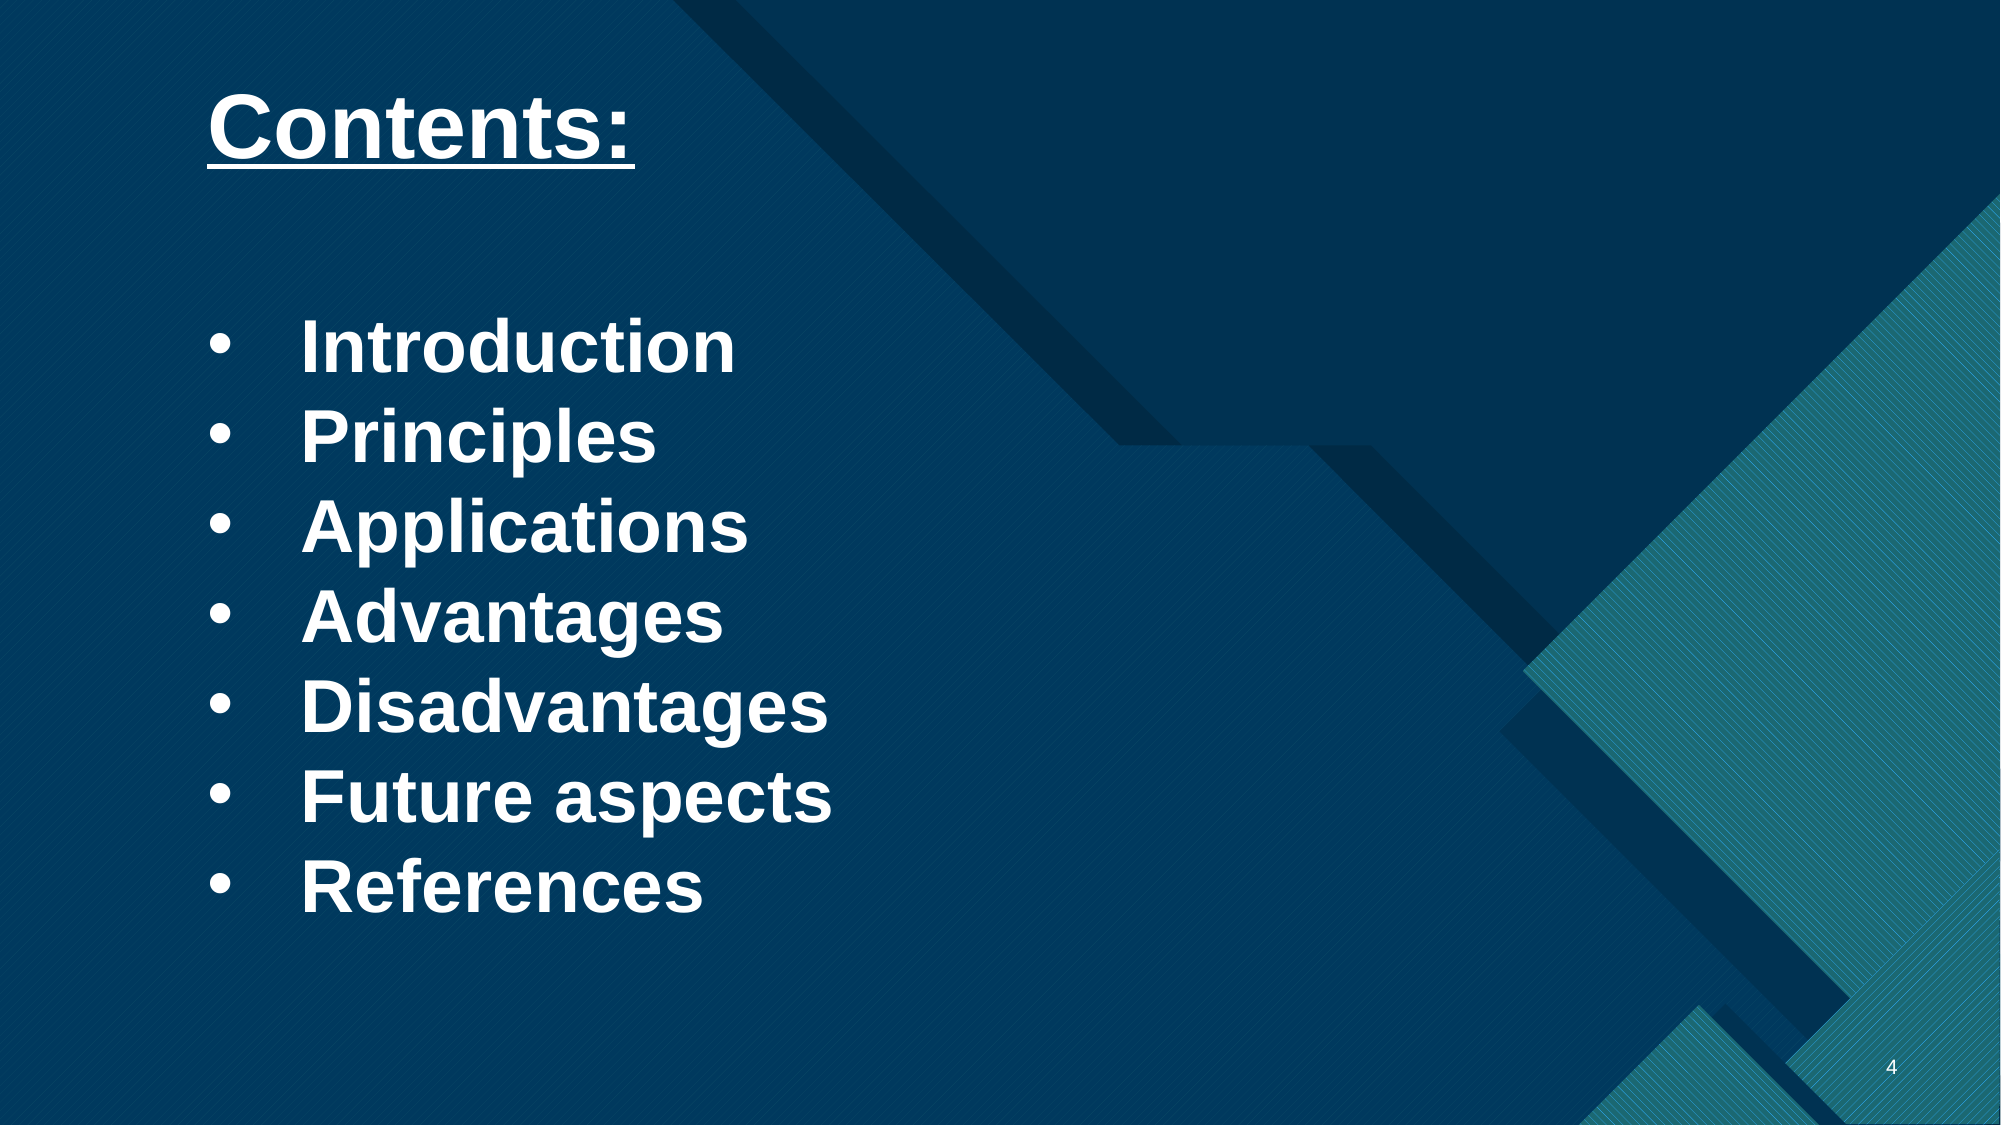

Contents:

Introduction
Principles
Applications
Advantages
Disadvantages
Future aspects
References

4